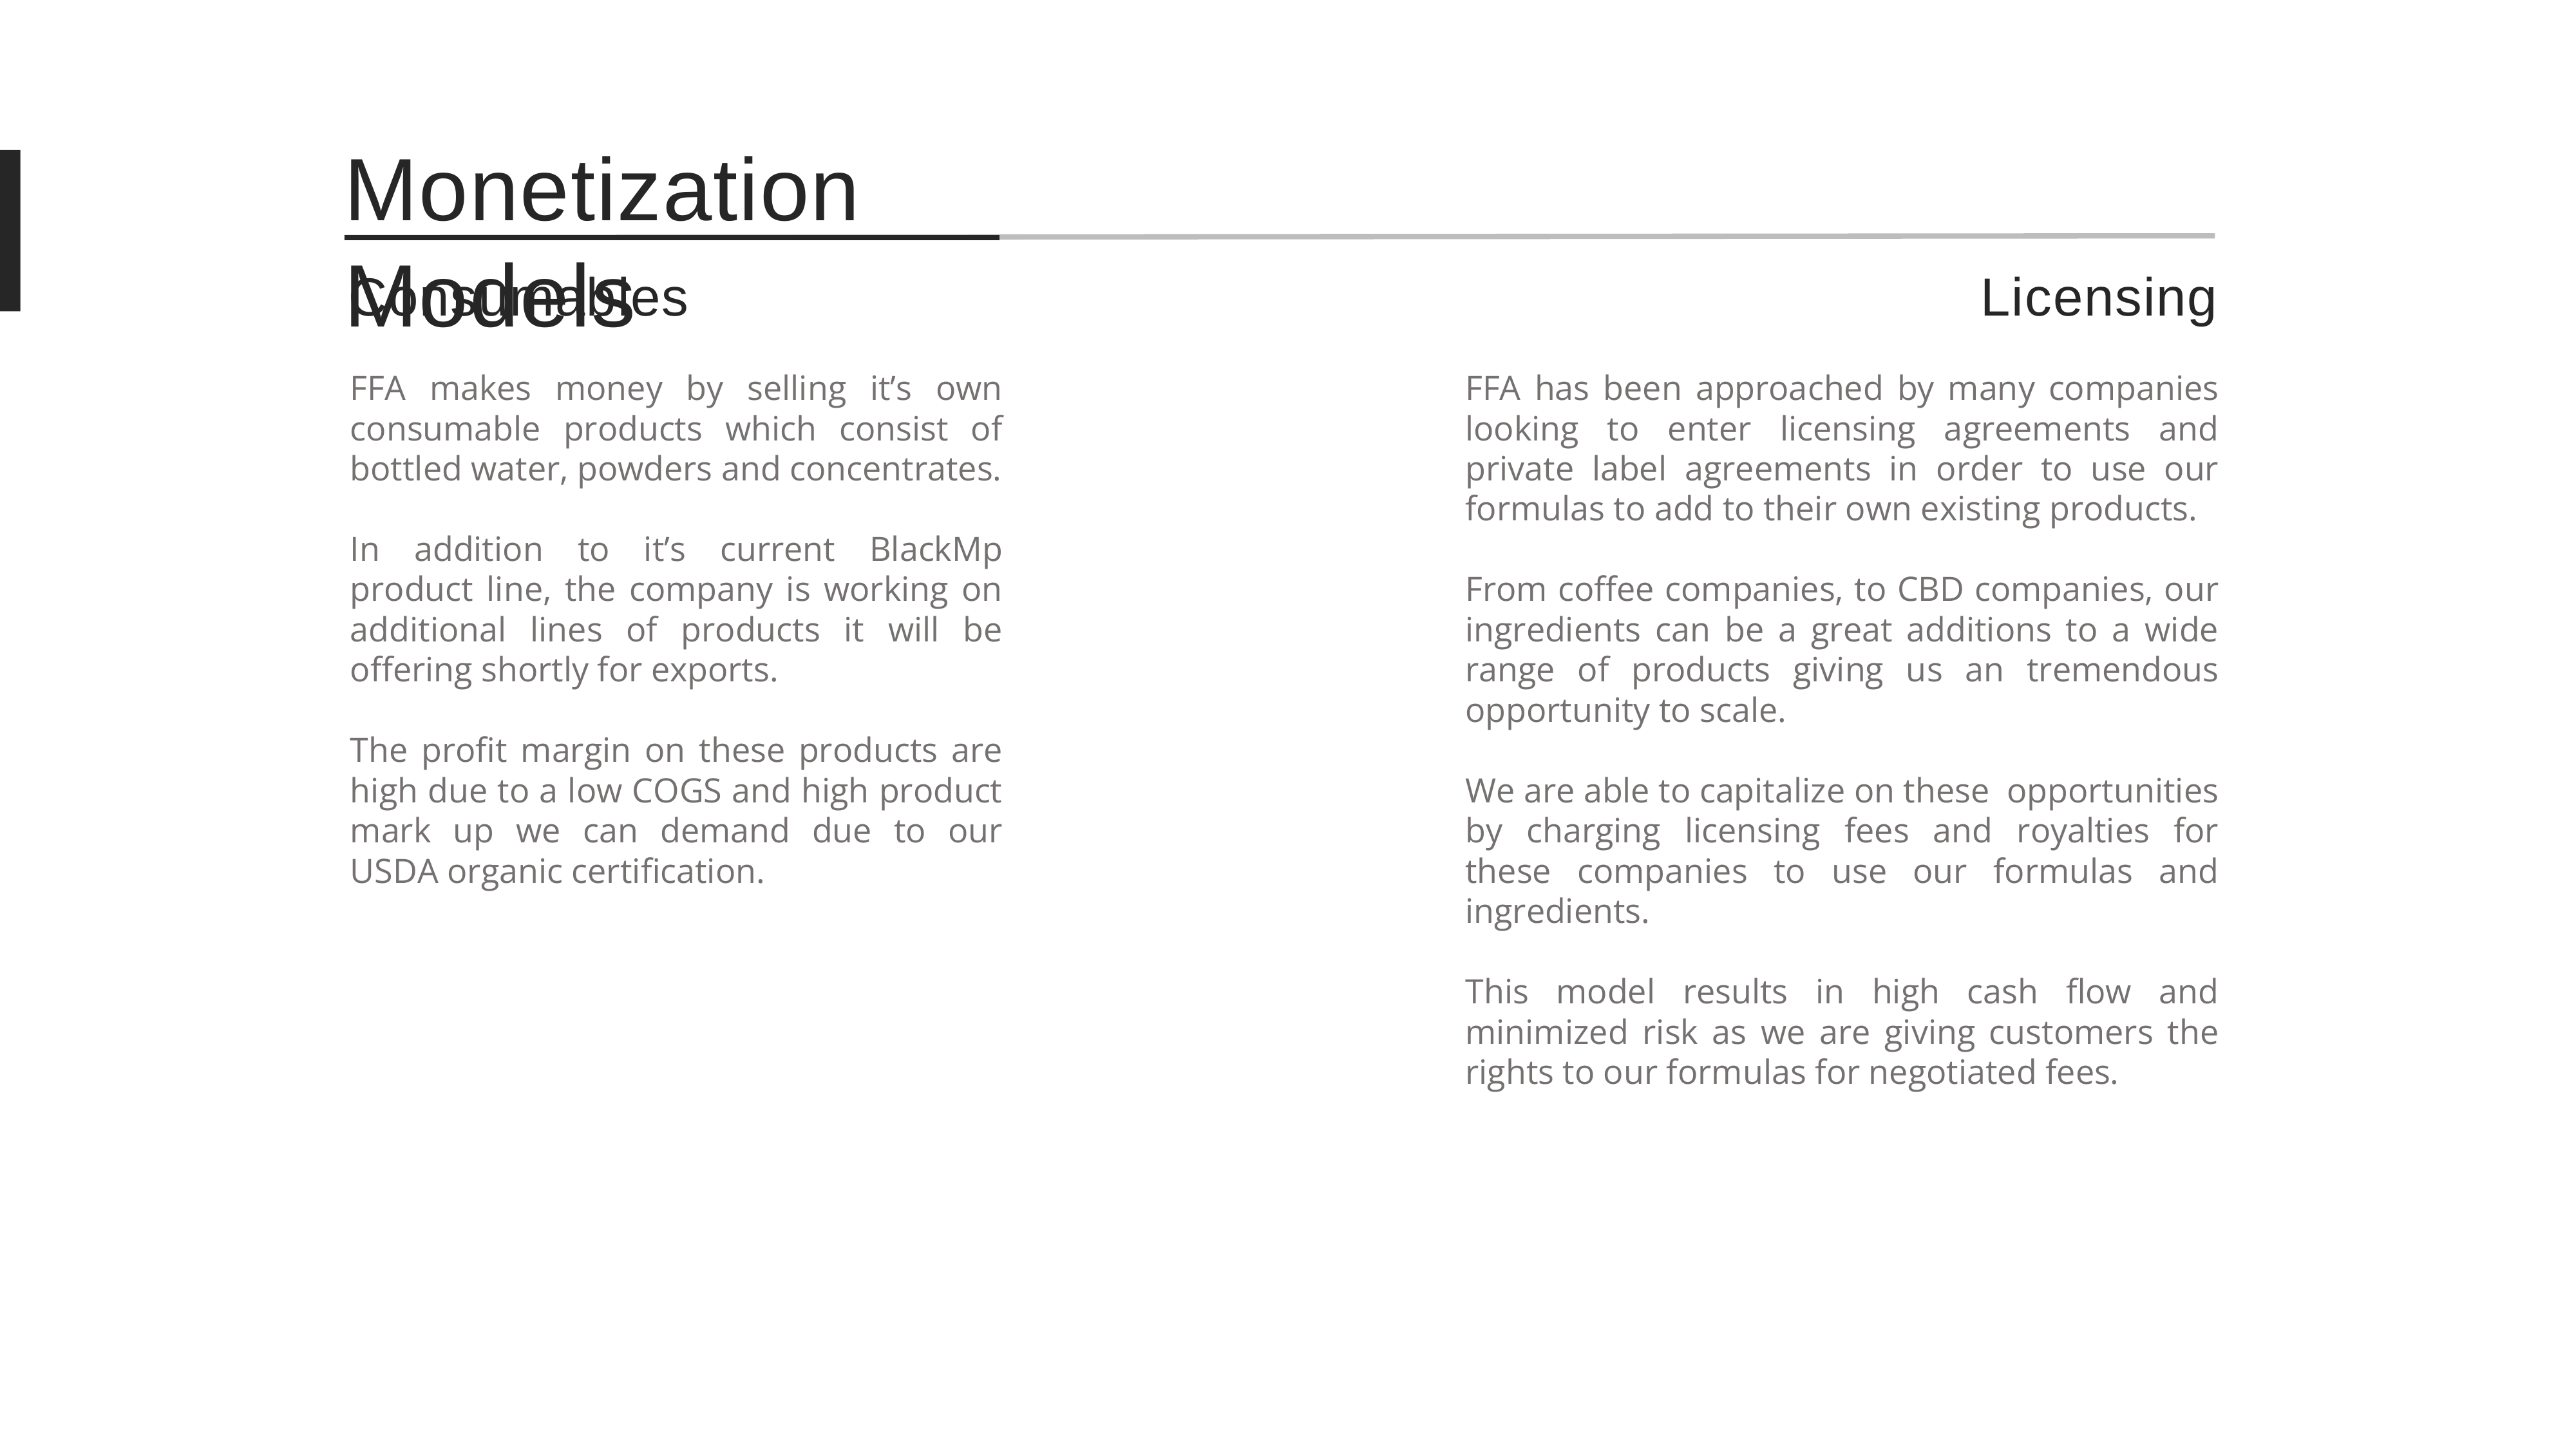

Monetization Models

Consumables
Licensing
FFA makes money by selling it’s own consumable products which consist of bottled water, powders and concentrates.

In addition to it’s current BlackMp product line, the company is working on additional lines of products it will be offering shortly for exports.

The profit margin on these products are high due to a low COGS and high product mark up we can demand due to our USDA organic certification.
FFA has been approached by many companies looking to enter licensing agreements and private label agreements in order to use our formulas to add to their own existing products.

From coffee companies, to CBD companies, our ingredients can be a great additions to a wide range of products giving us an tremendous opportunity to scale.

We are able to capitalize on these  opportunities by charging licensing fees and royalties for these companies to use our formulas and ingredients.

This model results in high cash flow and minimized risk as we are giving customers the rights to our formulas for negotiated fees.